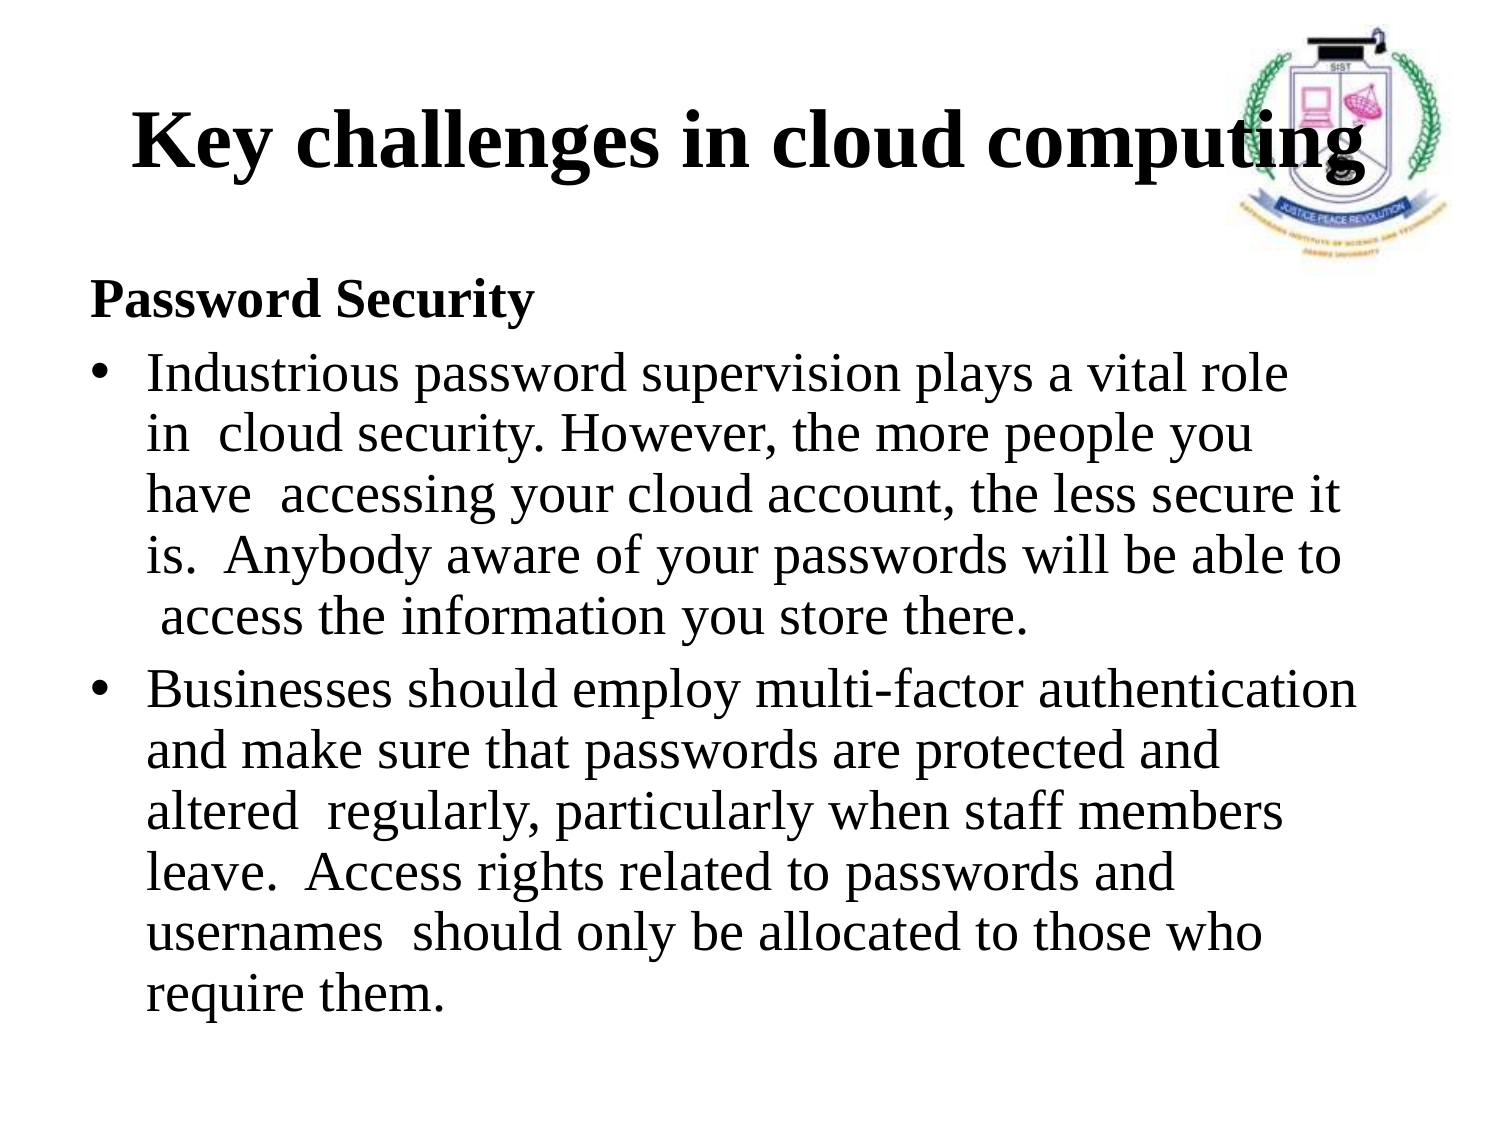

# Key challenges in cloud computing
Password Security
Industrious password supervision plays a vital role in  cloud security. However, the more people you have  accessing your cloud account, the less secure it is.  Anybody aware of your passwords will be able to  access the information you store there.
Businesses should employ multi-factor authentication  and make sure that passwords are protected and altered  regularly, particularly when staff members leave.  Access rights related to passwords and usernames  should only be allocated to those who require them.